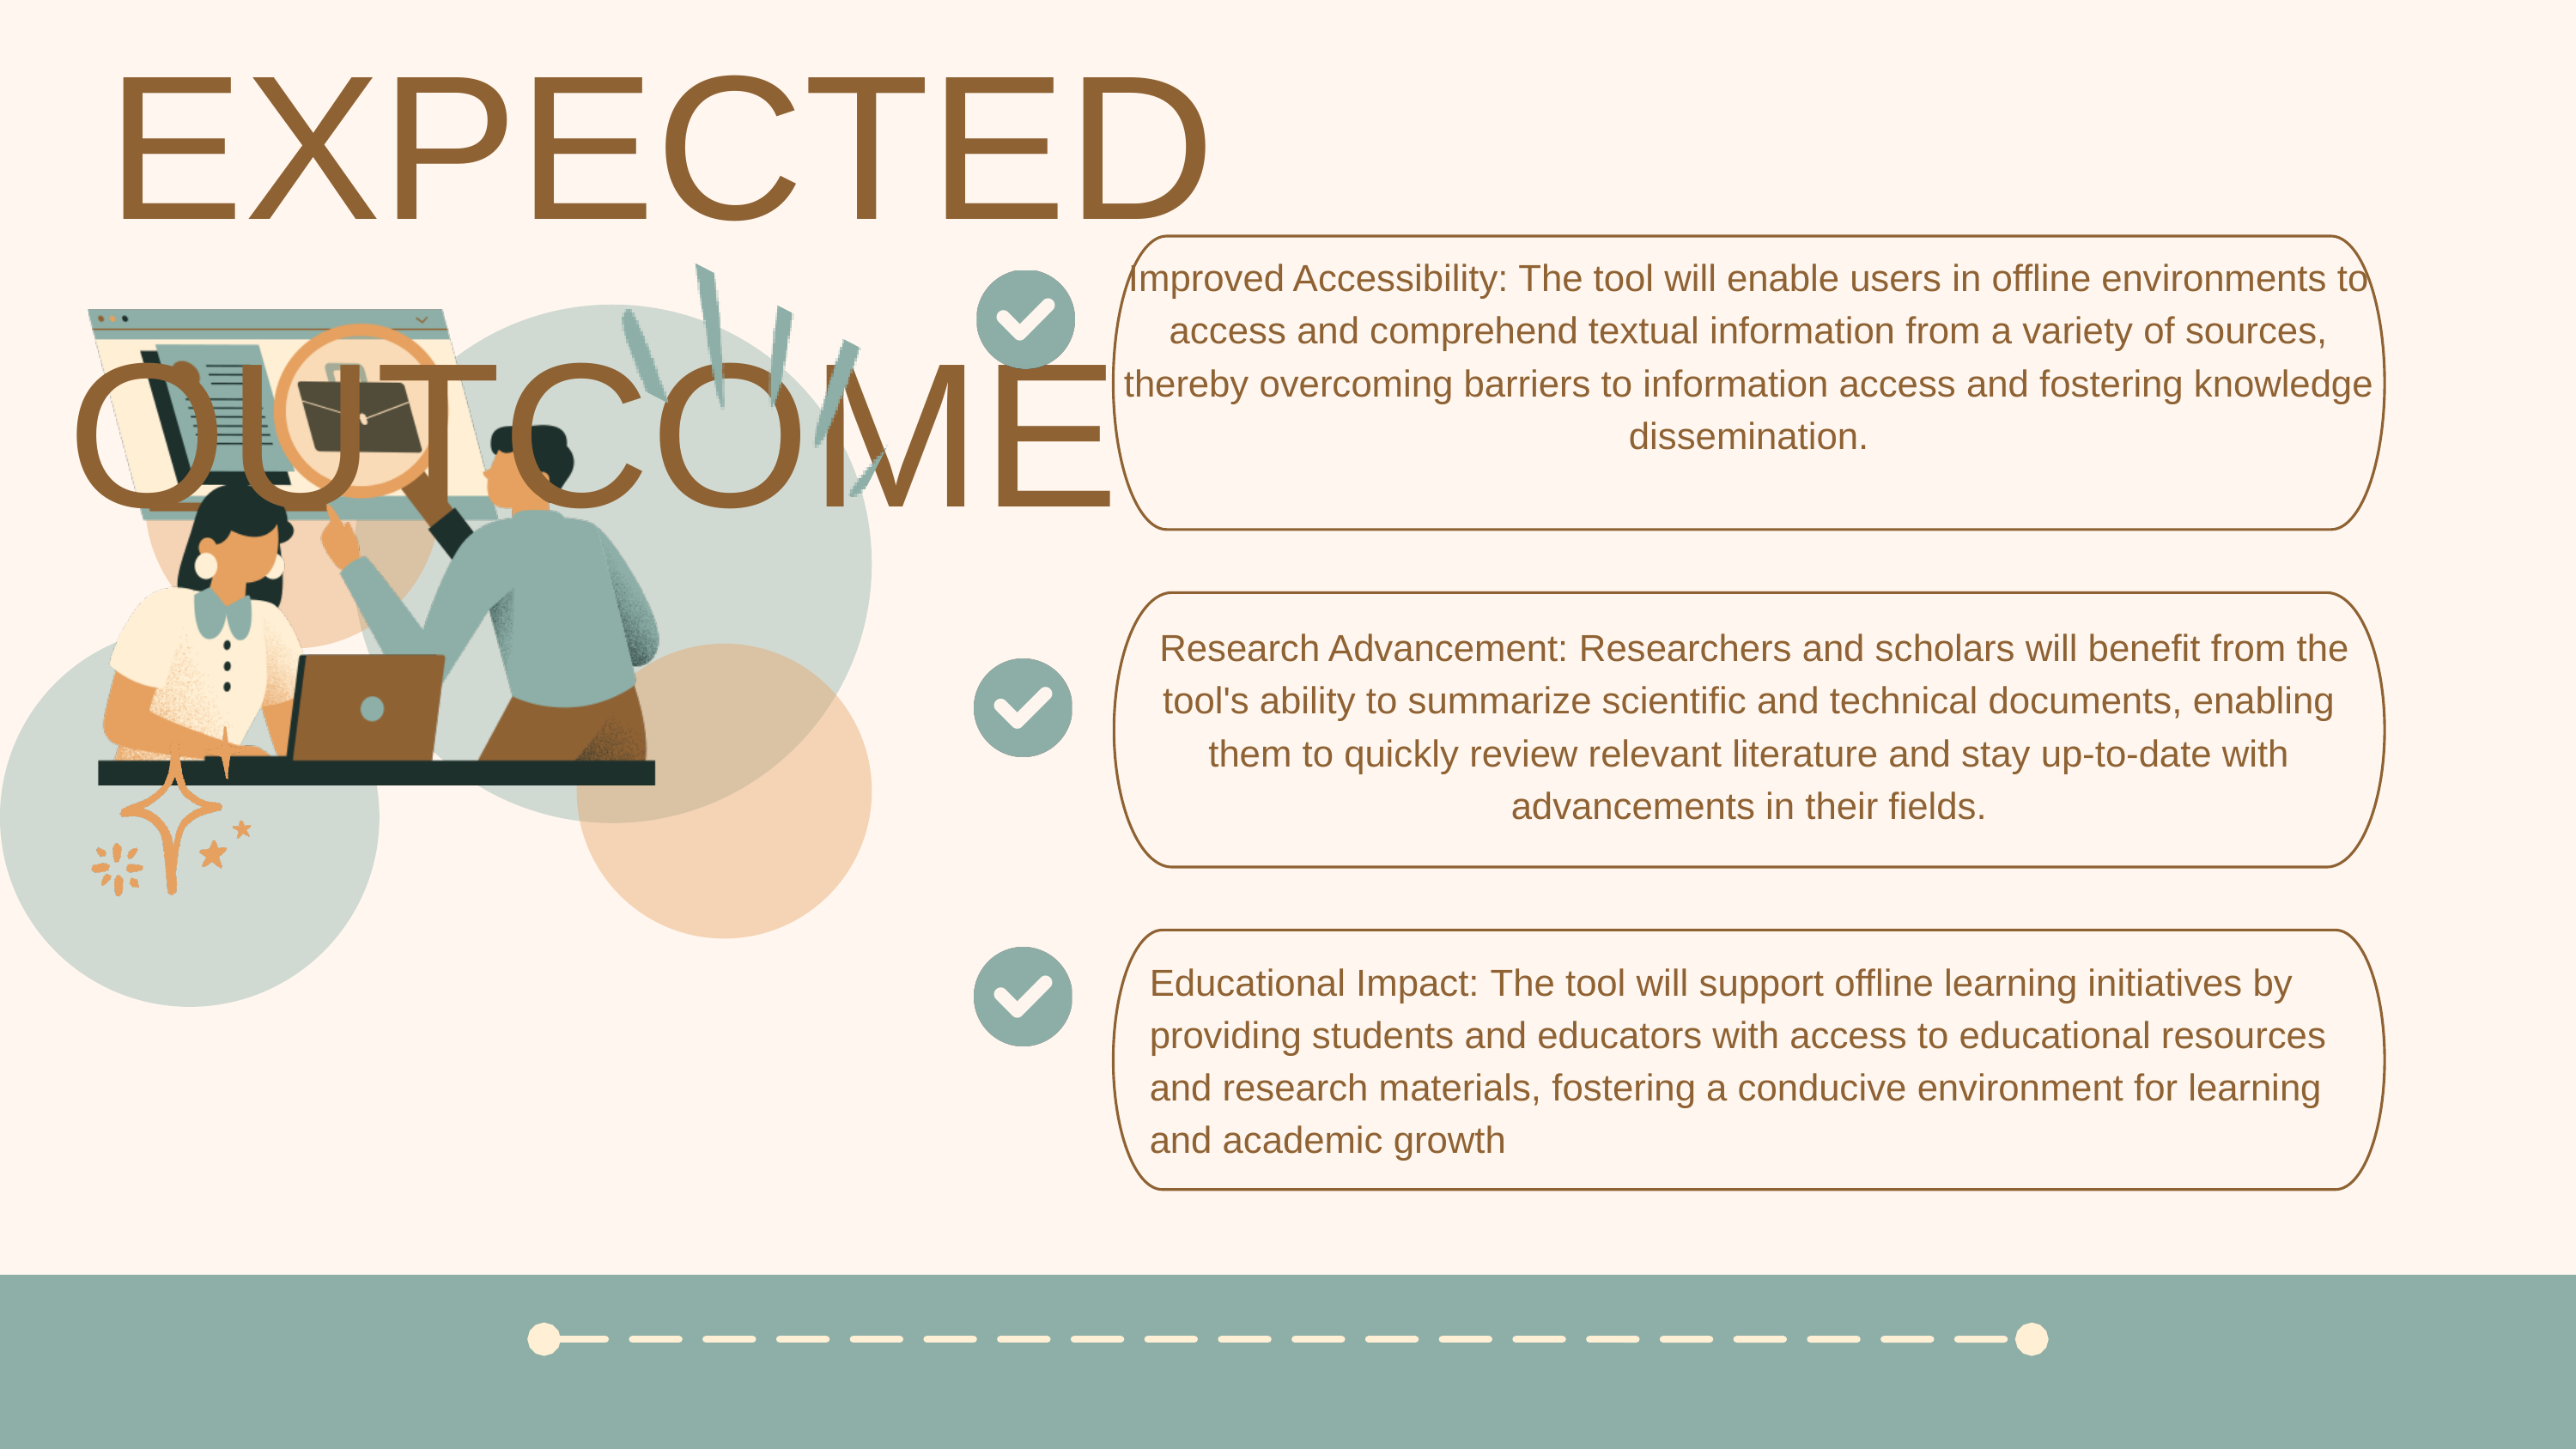

EXPECTED OUTCOMES

Improved Accessibility: The tool will enable users in offline environments to access and comprehend textual information from a variety of sources, thereby overcoming barriers to information access and fostering knowledge dissemination.

 Research Advancement: Researchers and scholars will benefit from the tool's ability to summarize scientific and technical documents, enabling them to quickly review relevant literature and stay up-to-date with advancements in their fields.

Educational Impact: The tool will support offline learning initiatives by providing students and educators with access to educational resources and research materials, fostering a conducive environment for learning and academic growth